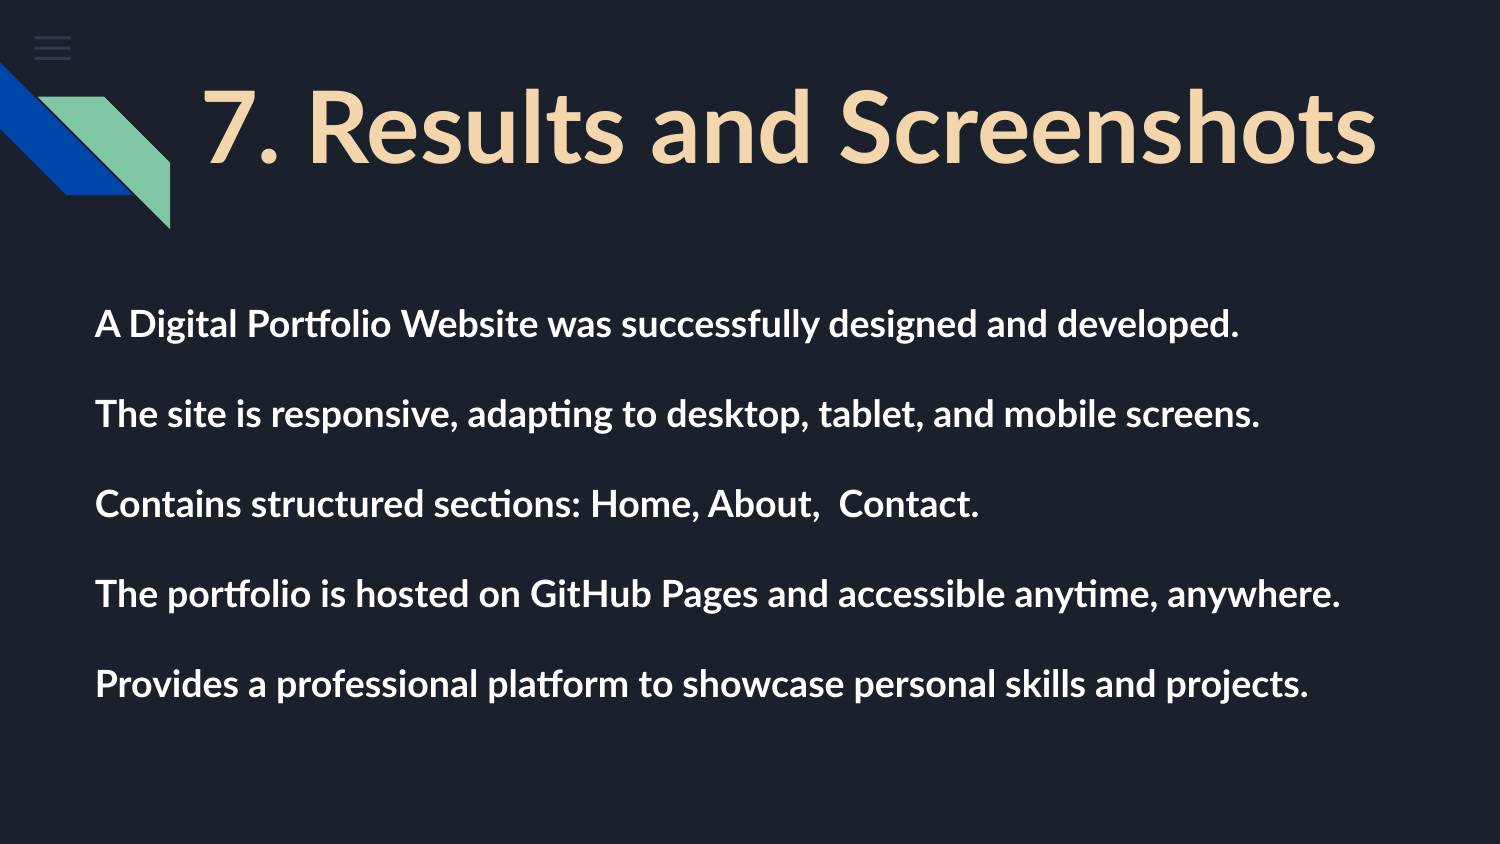

7. Results and Screenshots
A Digital Portfolio Website was successfully designed and developed.

The site is responsive, adapting to desktop, tablet, and mobile screens.

Contains structured sections: Home, About,  Contact.

The portfolio is hosted on GitHub Pages and accessible anytime, anywhere.

Provides a professional platform to showcase personal skills and projects.